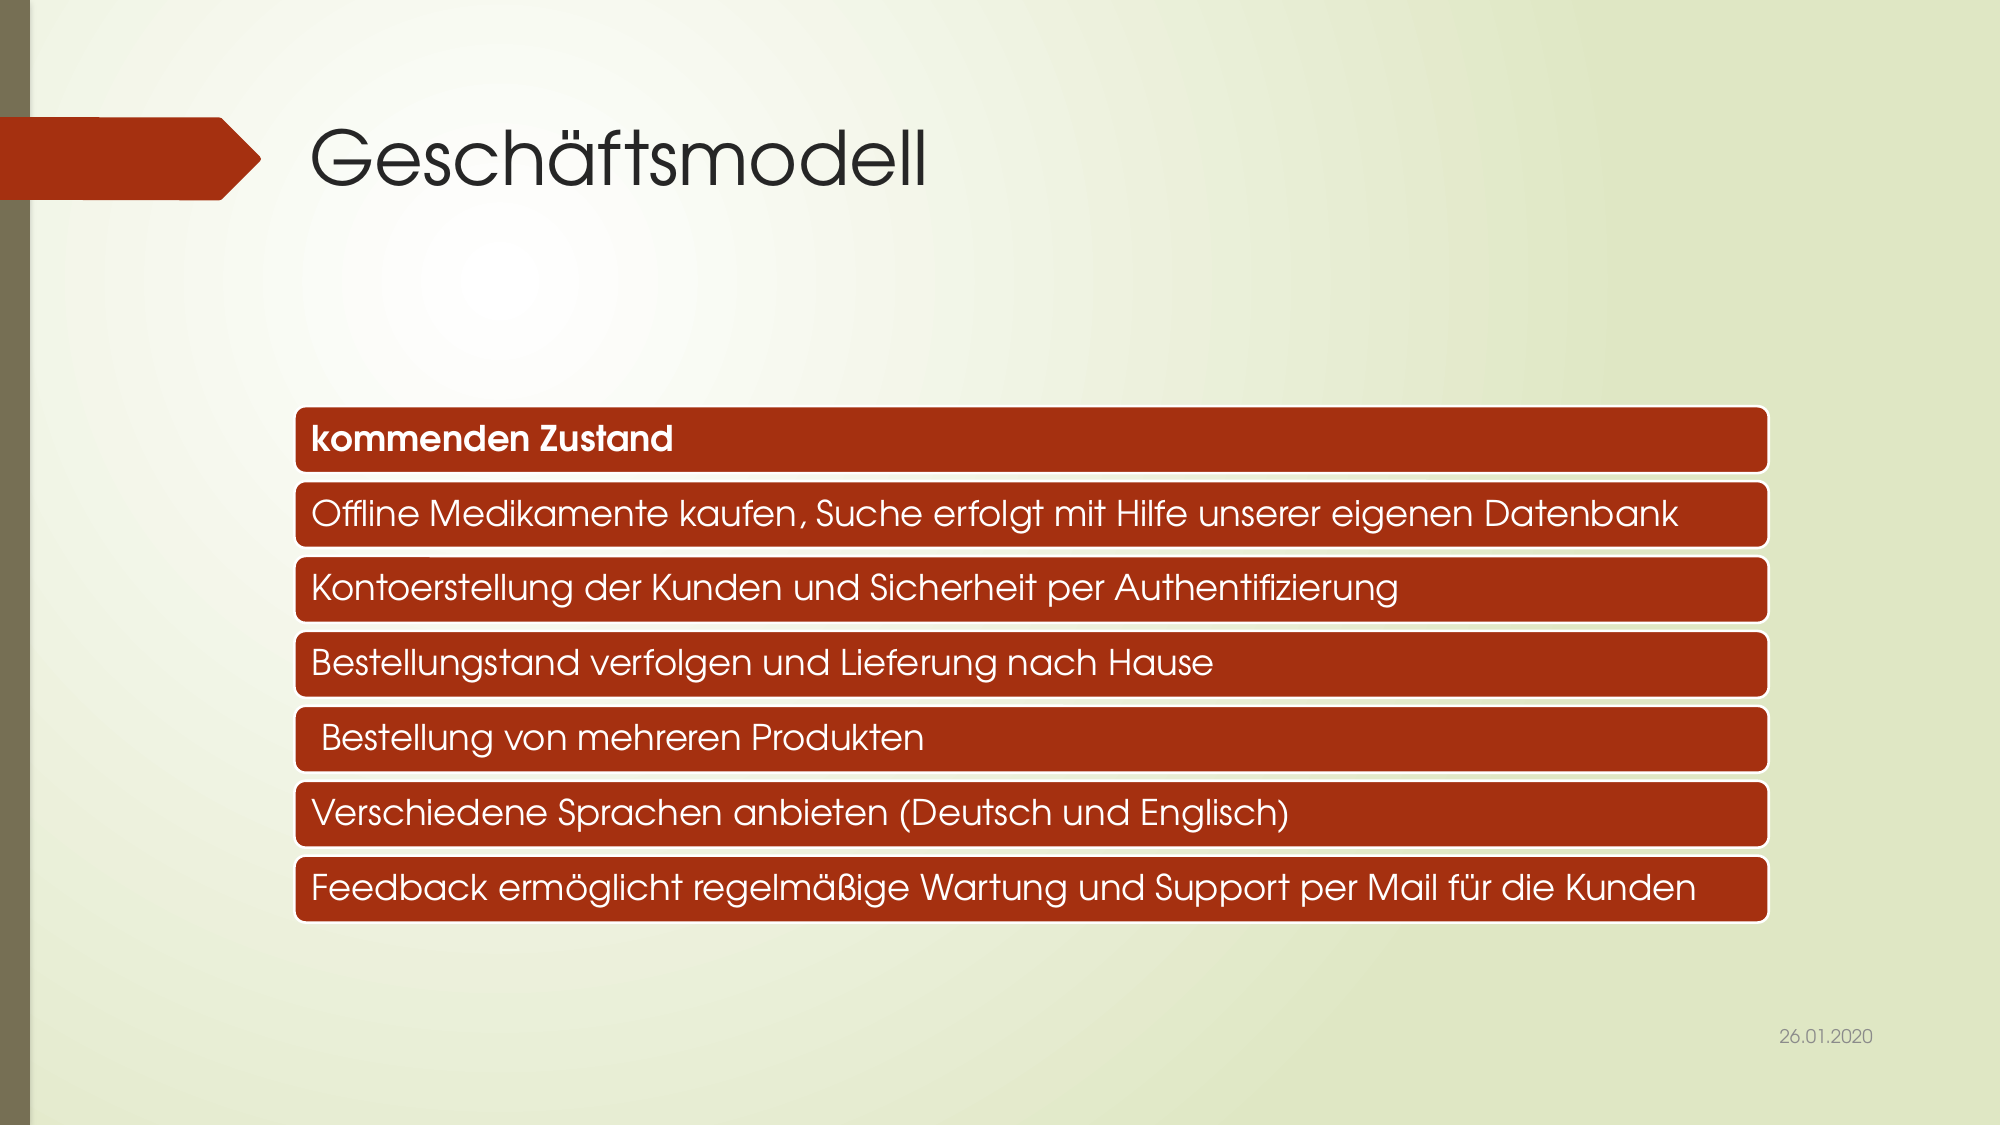

# Geschäftsmodell

14
kommenden Zustand
Offline Medikamente kaufen, Suche erfolgt mit Hilfe unserer eigenen Datenbank
Kontoerstellung der Kunden und Sicherheit per Authentifizierung
Bestellungstand verfolgen und Lieferung nach Hause
 Bestellung von mehreren Produkten
Verschiedene Sprachen anbieten (Deutsch und Englisch)
Feedback ermöglicht regelmäßige Wartung und Support per Mail für die Kunden
26.01.2020